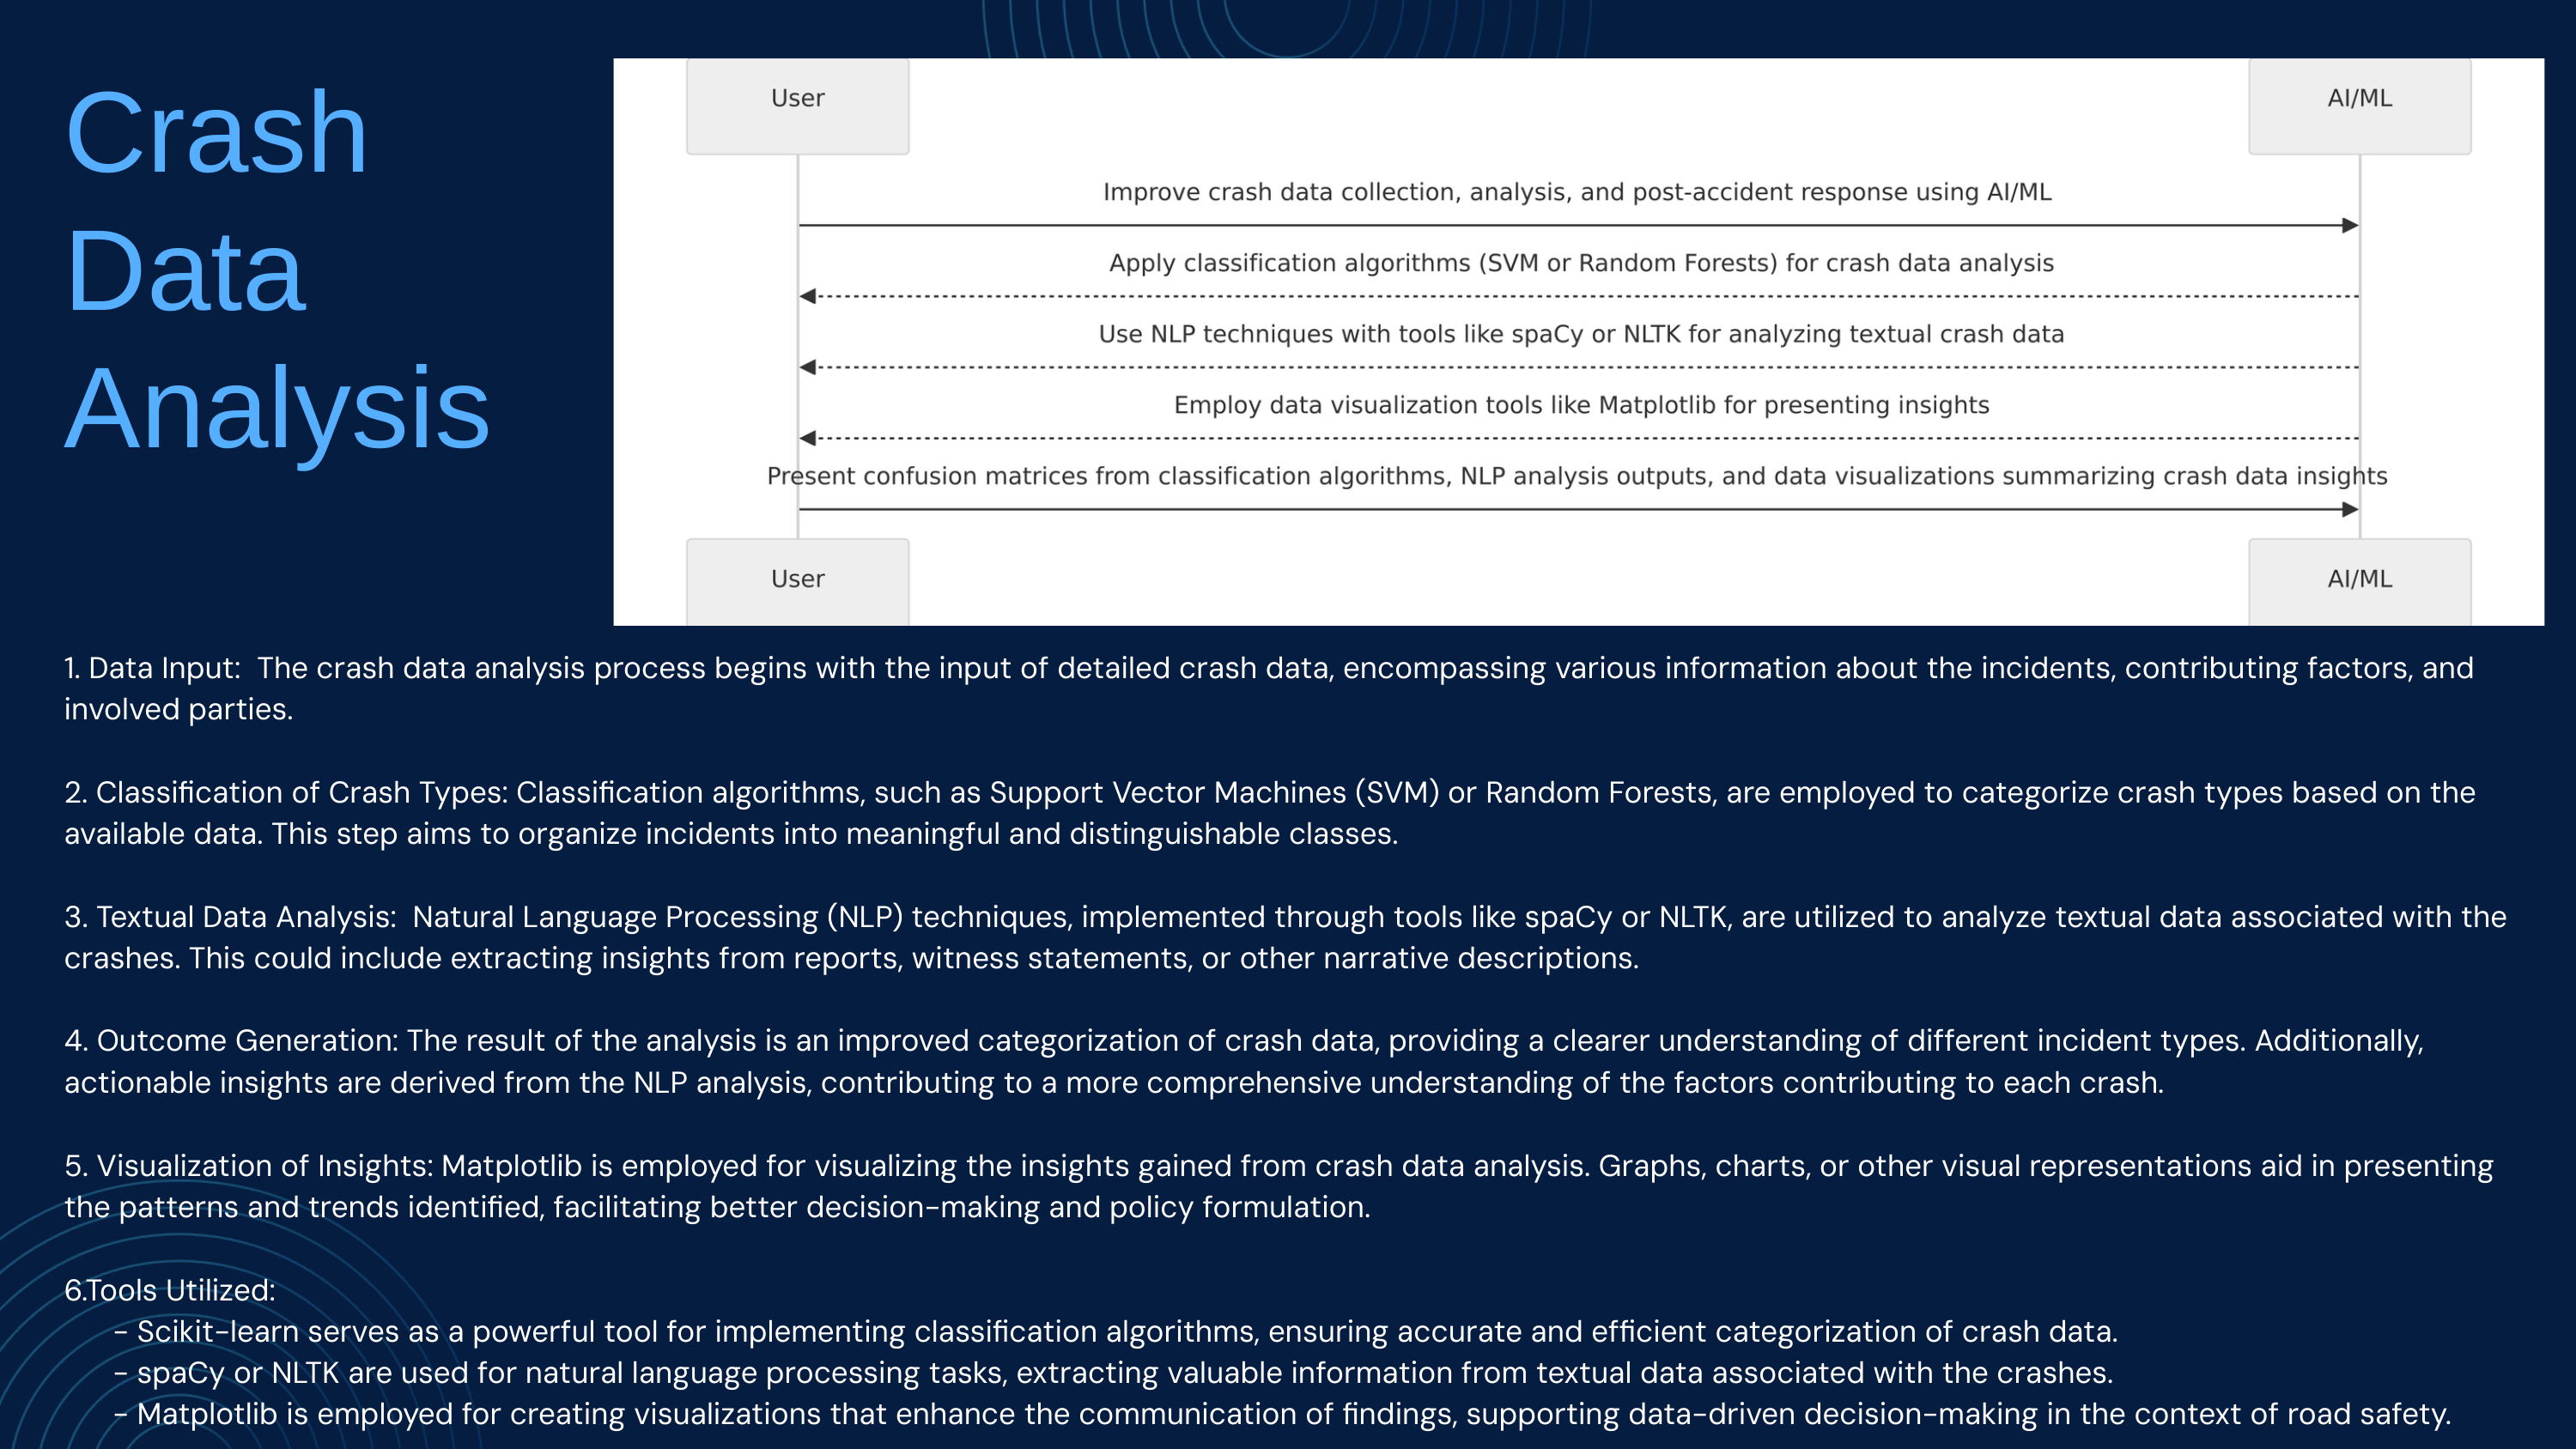

Crash Data Analysis

1. Data Input:  The crash data analysis process begins with the input of detailed crash data, encompassing various information about the incidents, contributing factors, and involved parties.

2. Classification of Crash Types: Classification algorithms, such as Support Vector Machines (SVM) or Random Forests, are employed to categorize crash types based on the available data. This step aims to organize incidents into meaningful and distinguishable classes.

3. Textual Data Analysis:  Natural Language Processing (NLP) techniques, implemented through tools like spaCy or NLTK, are utilized to analyze textual data associated with the crashes. This could include extracting insights from reports, witness statements, or other narrative descriptions.

4. Outcome Generation: The result of the analysis is an improved categorization of crash data, providing a clearer understanding of different incident types. Additionally, actionable insights are derived from the NLP analysis, contributing to a more comprehensive understanding of the factors contributing to each crash.

5. Visualization of Insights: Matplotlib is employed for visualizing the insights gained from crash data analysis. Graphs, charts, or other visual representations aid in presenting the patterns and trends identified, facilitating better decision-making and policy formulation.

6.Tools Utilized:
      - Scikit-learn serves as a powerful tool for implementing classification algorithms, ensuring accurate and efficient categorization of crash data.
      - spaCy or NLTK are used for natural language processing tasks, extracting valuable information from textual data associated with the crashes.
      - Matplotlib is employed for creating visualizations that enhance the communication of findings, supporting data-driven decision-making in the context of road safety.